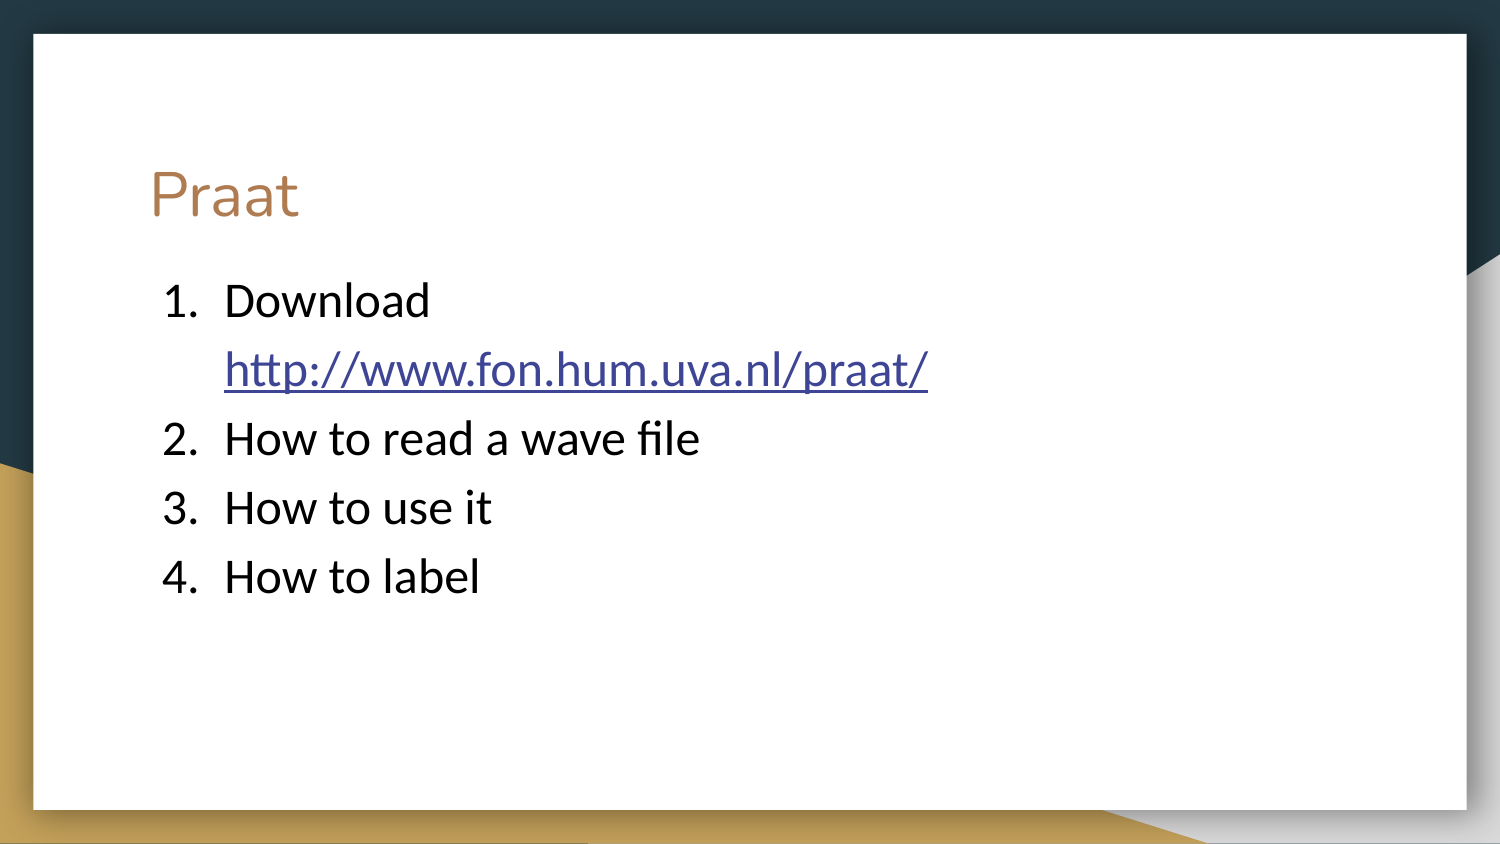

# Praat
Download
http://www.fon.hum.uva.nl/praat/
How to read a wave file
How to use it
How to label